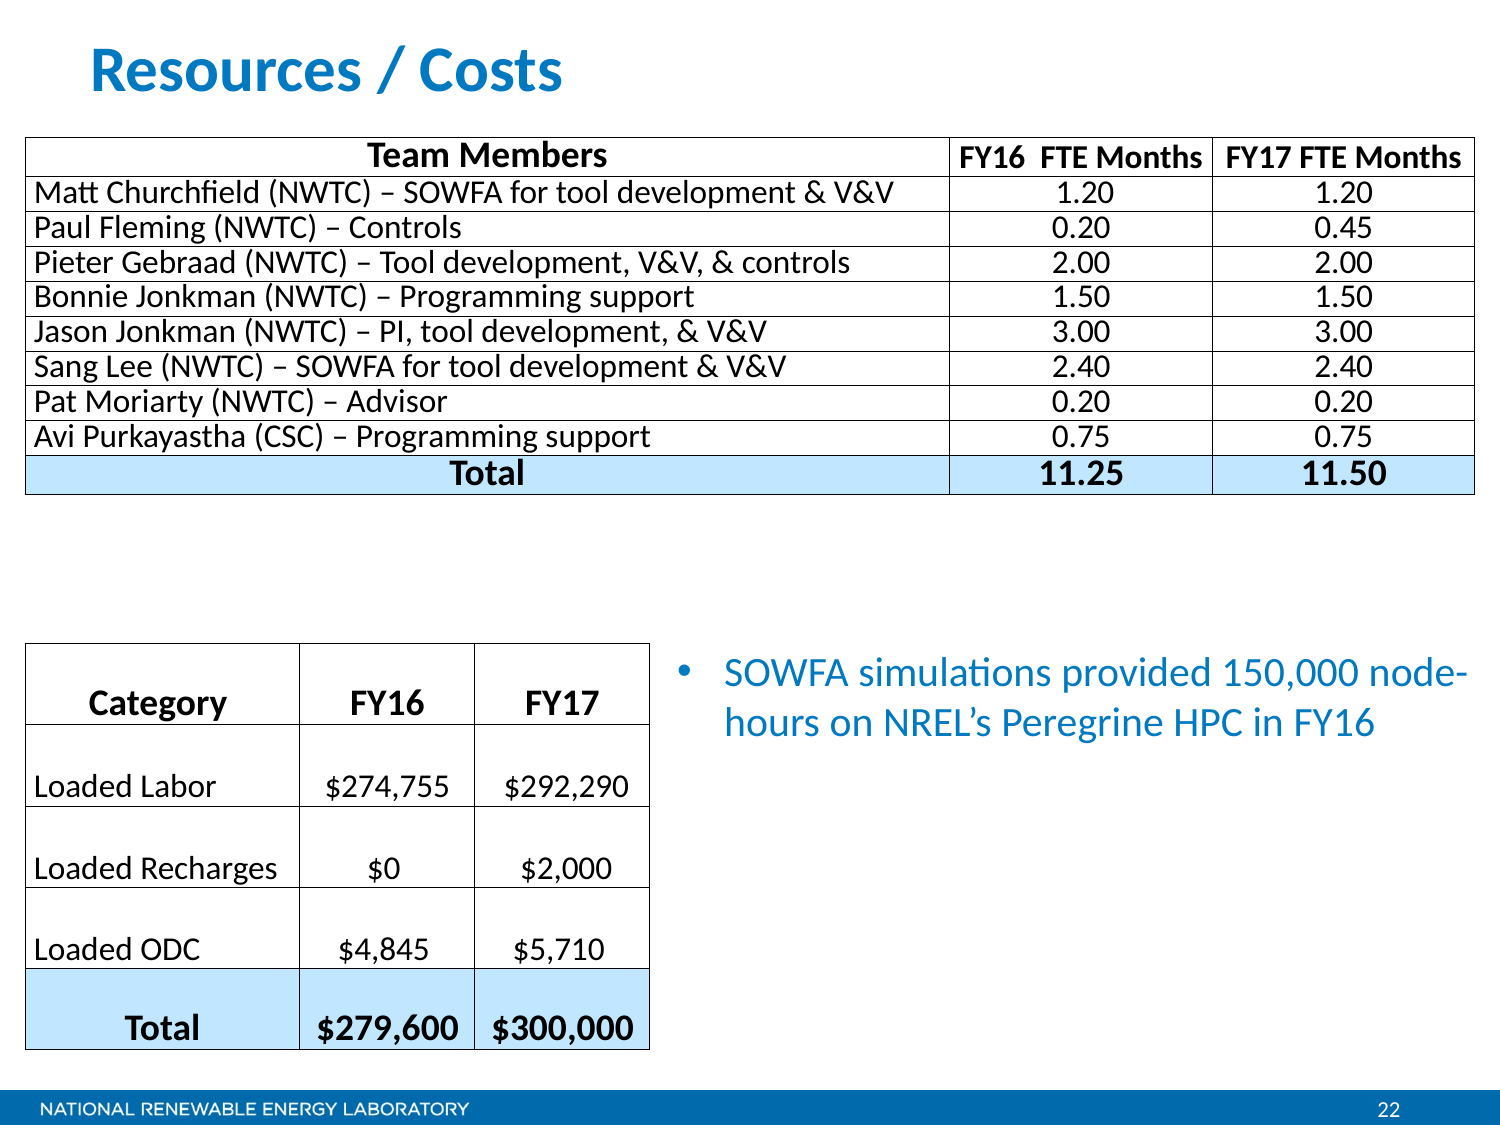

# Resources / Costs
| Team Members | FY16 FTE Months | FY17 FTE Months |
| --- | --- | --- |
| Matt Churchfield (NWTC) – SOWFA for tool development & V&V | 1.20 | 1.20 |
| Paul Fleming (NWTC) – Controls | 0.20 | 0.45 |
| Pieter Gebraad (NWTC) – Tool development, V&V, & controls | 2.00 | 2.00 |
| Bonnie Jonkman (NWTC) – Programming support | 1.50 | 1.50 |
| Jason Jonkman (NWTC) – PI, tool development, & V&V | 3.00 | 3.00 |
| Sang Lee (NWTC) – SOWFA for tool development & V&V | 2.40 | 2.40 |
| Pat Moriarty (NWTC) – Advisor | 0.20 | 0.20 |
| Avi Purkayastha (CSC) – Programming support | 0.75 | 0.75 |
| Total | 11.25 | 11.50 |
SOWFA simulations provided 150,000 node-hours on NREL’s Peregrine HPC in FY16
| Category | FY16 | FY17 |
| --- | --- | --- |
| Loaded Labor | $274,755 | $292,290 |
| Loaded Recharges | $0 | $2,000 |
| Loaded ODC | $4,845 | $5,710 |
| Total | $279,600 | $300,000 |